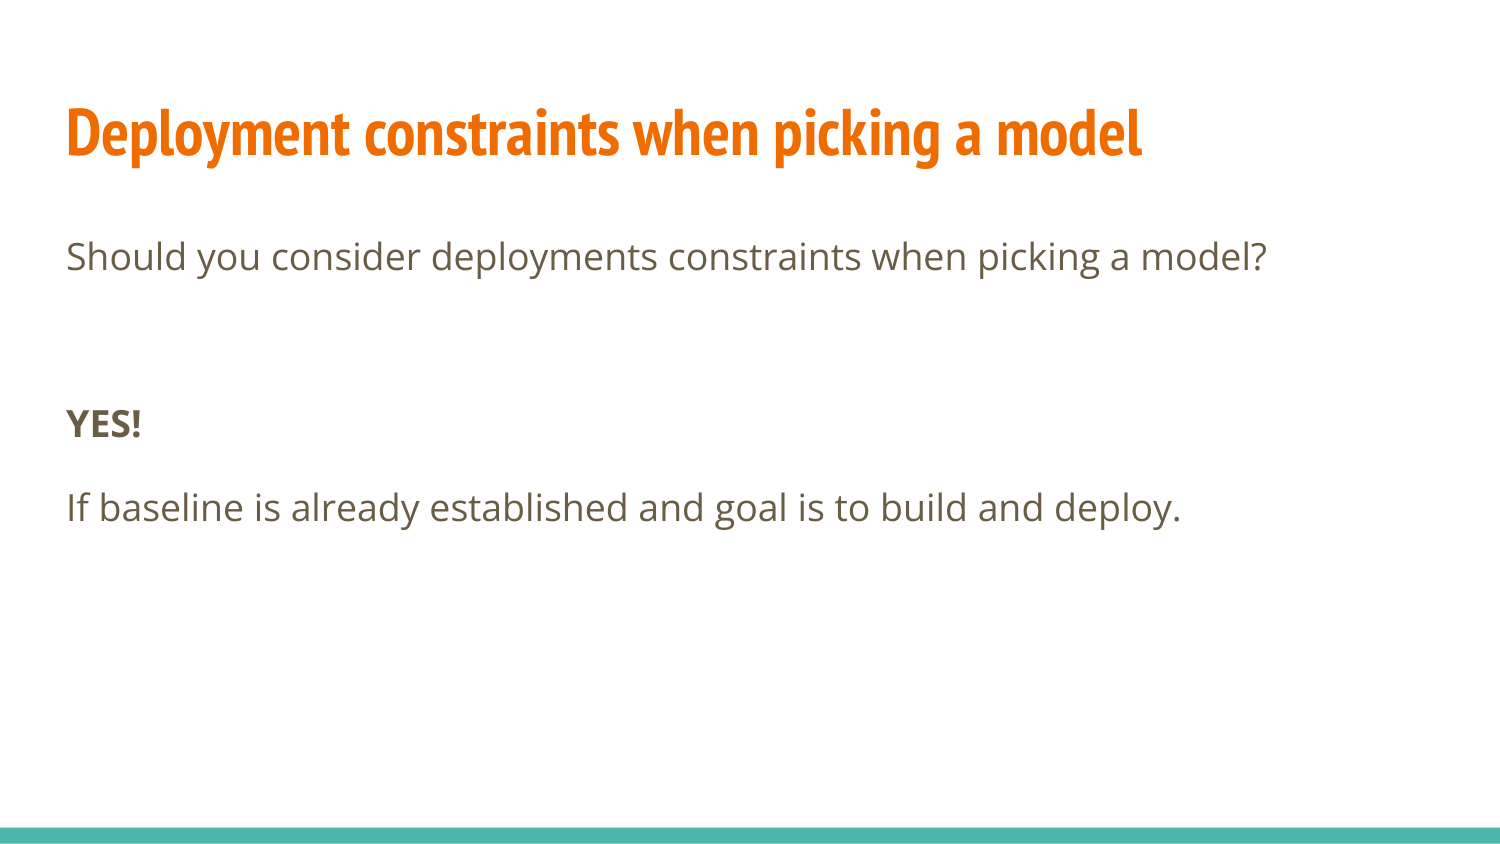

# Deployment constraints when picking a model

Should you consider deployments constraints when picking a model?

YES!
If baseline is already established and goal is to build and deploy.